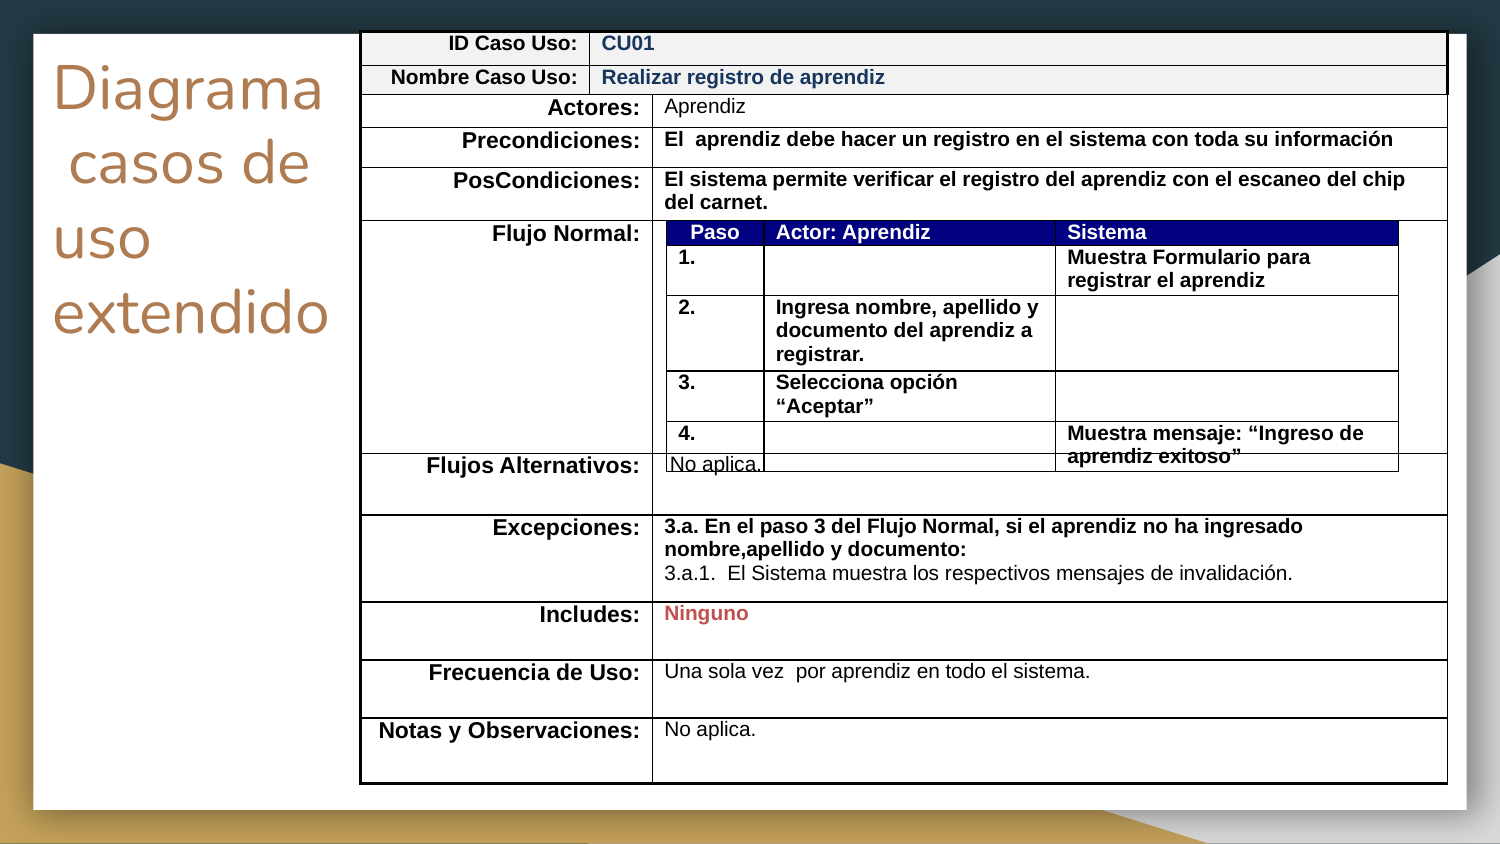

| ID Caso Uso: | CU01 |  |
| --- | --- | --- |
| Nombre Caso Uso: | Realizar registro de aprendiz |  |
| Actores: |  | Aprendiz |
| Precondiciones: |  | El aprendiz debe hacer un registro en el sistema con toda su información |
| PosCondiciones: |  | El sistema permite verificar el registro del aprendiz con el escaneo del chip del carnet. |
| Flujo Normal: |  |  |
| Flujos Alternativos: |  | No aplica. |
| Excepciones: |  | 3.a. En el paso 3 del Flujo Normal, si el aprendiz no ha ingresado nombre,apellido y documento: 3.a.1. El Sistema muestra los respectivos mensajes de invalidación. |
| Includes: |  | Ninguno |
| Frecuencia de Uso: |  | Una sola vez por aprendiz en todo el sistema. |
| Notas y Observaciones: |  | No aplica. |
# Diagrama
 casos de
uso
extendido
| Paso | Actor: Aprendiz | Sistema |
| --- | --- | --- |
| 1. |  | Muestra Formulario para registrar el aprendiz |
| 2. | Ingresa nombre, apellido y documento del aprendiz a registrar. |  |
| 3. | Selecciona opción “Aceptar” |  |
| 4. |  | Muestra mensaje: “Ingreso de aprendiz exitoso” |